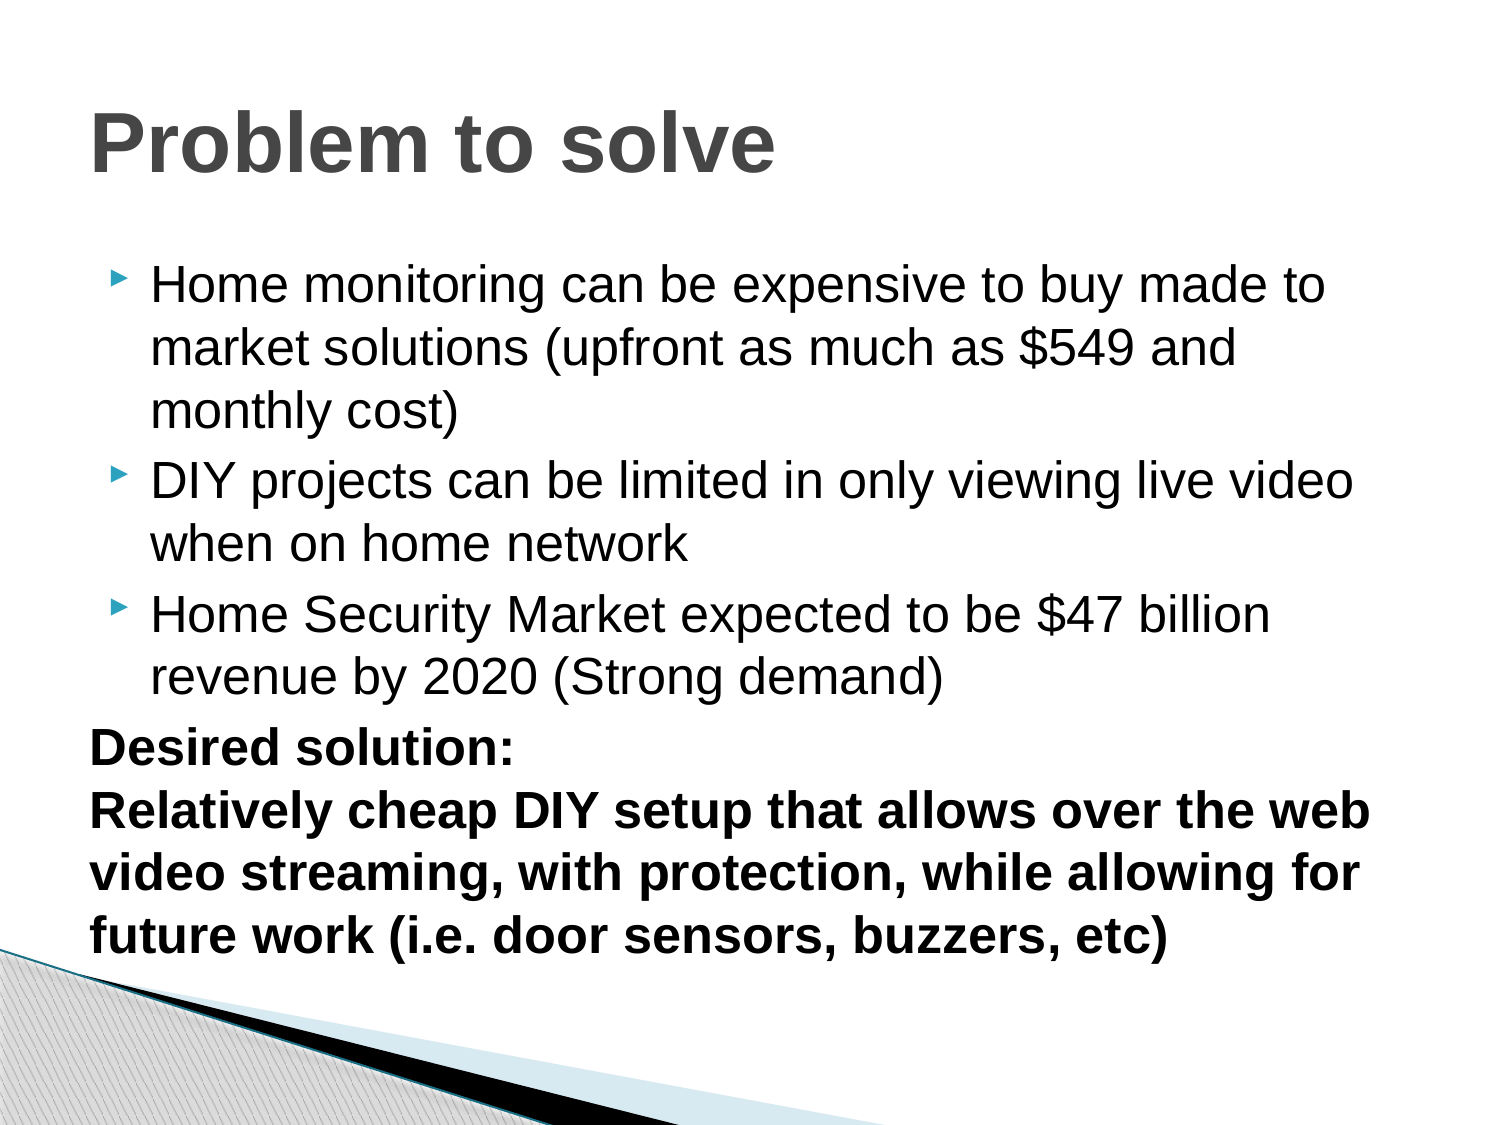

# Problem to solve
Home monitoring can be expensive to buy made to market solutions (upfront as much as $549 and monthly cost)
DIY projects can be limited in only viewing live video when on home network
Home Security Market expected to be $47 billion revenue by 2020 (Strong demand)
Desired solution:
Relatively cheap DIY setup that allows over the web video streaming, with protection, while allowing for future work (i.e. door sensors, buzzers, etc)